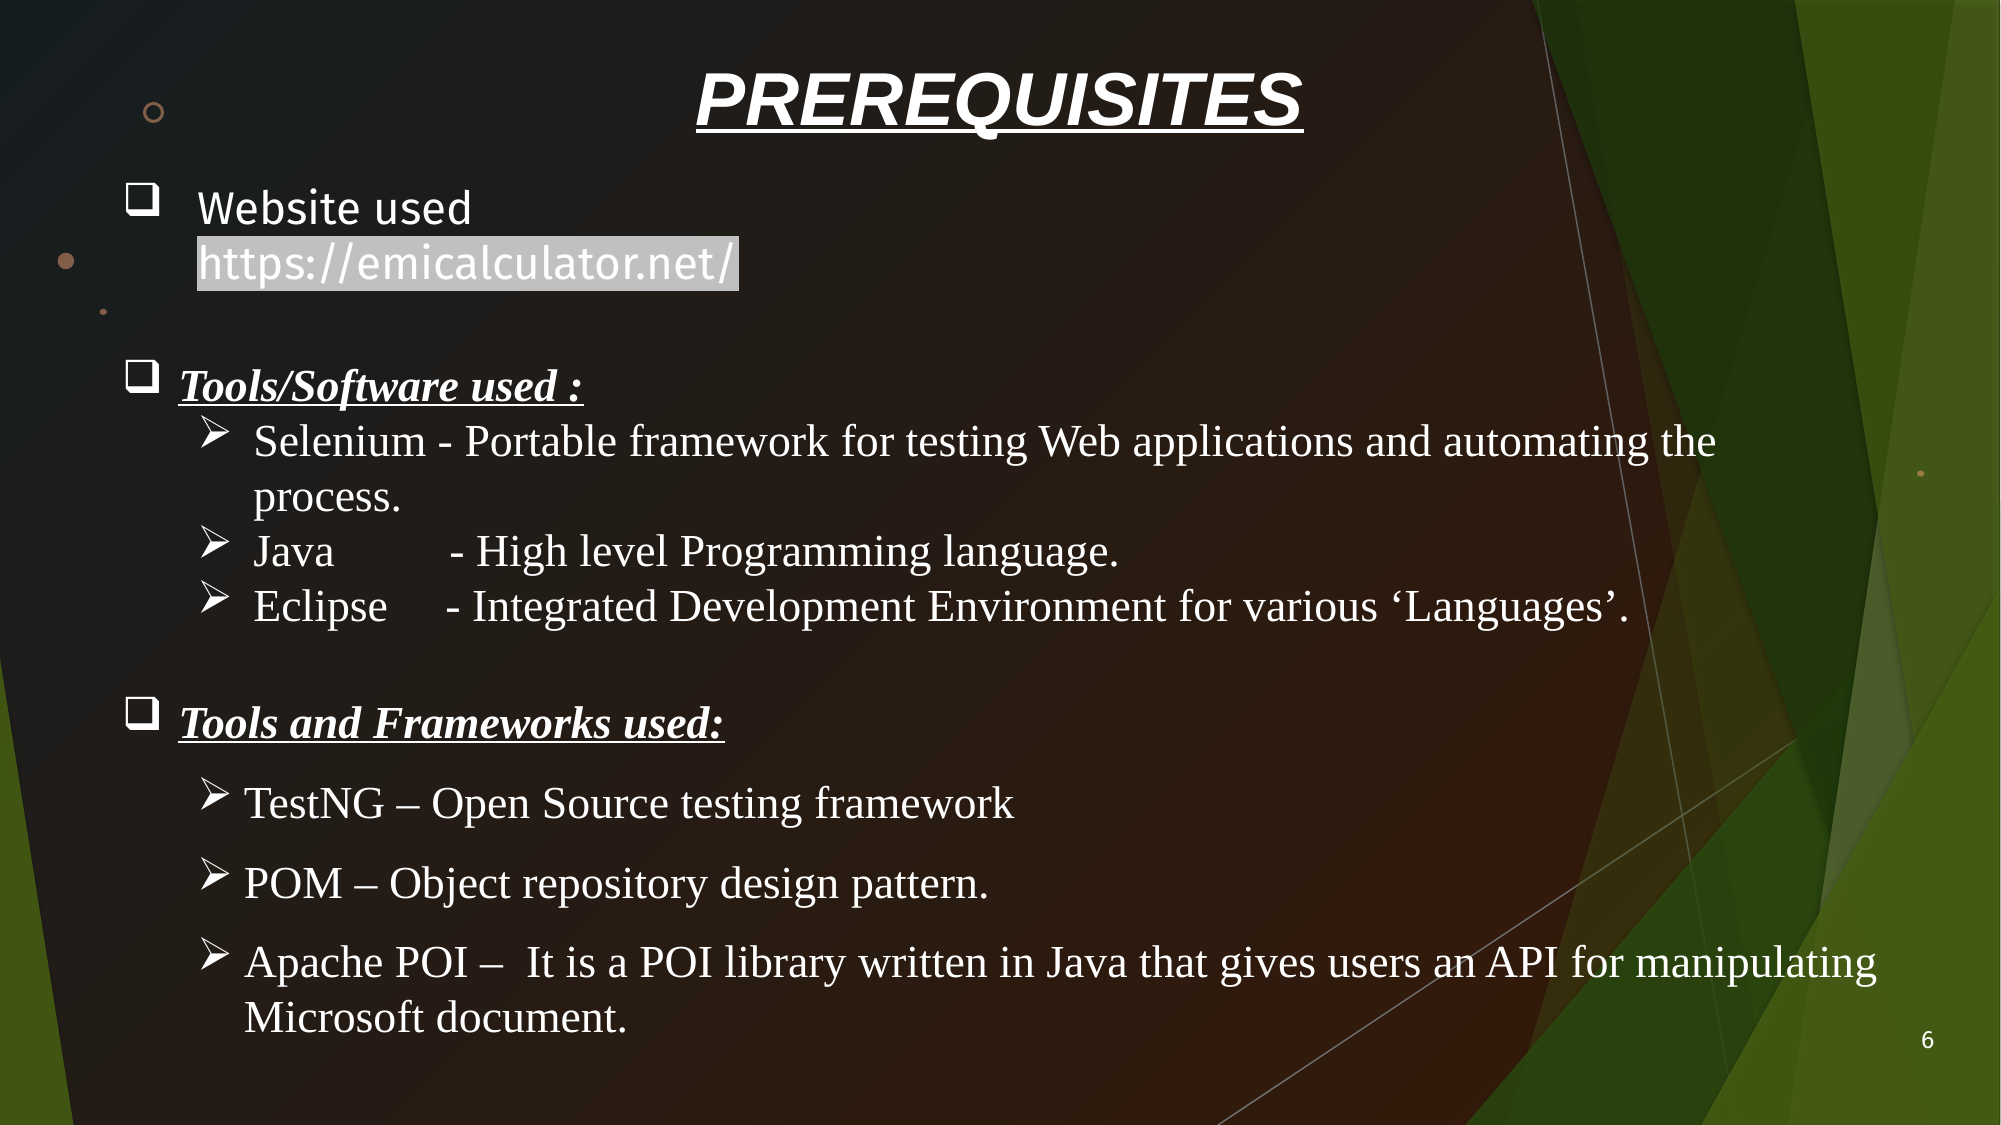

PREREQUISITES
# Website used https://emicalculator.net/
Tools/Software used :
Selenium - Portable framework for testing Web applications and automating the process.
Java          - High level Programming language.
Eclipse     - Integrated Development Environment for various ‘Languages’.
Tools and Frameworks used:
TestNG – Open Source testing framework
POM – Object repository design pattern.
Apache POI –  It is a POI library written in Java that gives users an API for manipulating Microsoft document.

6